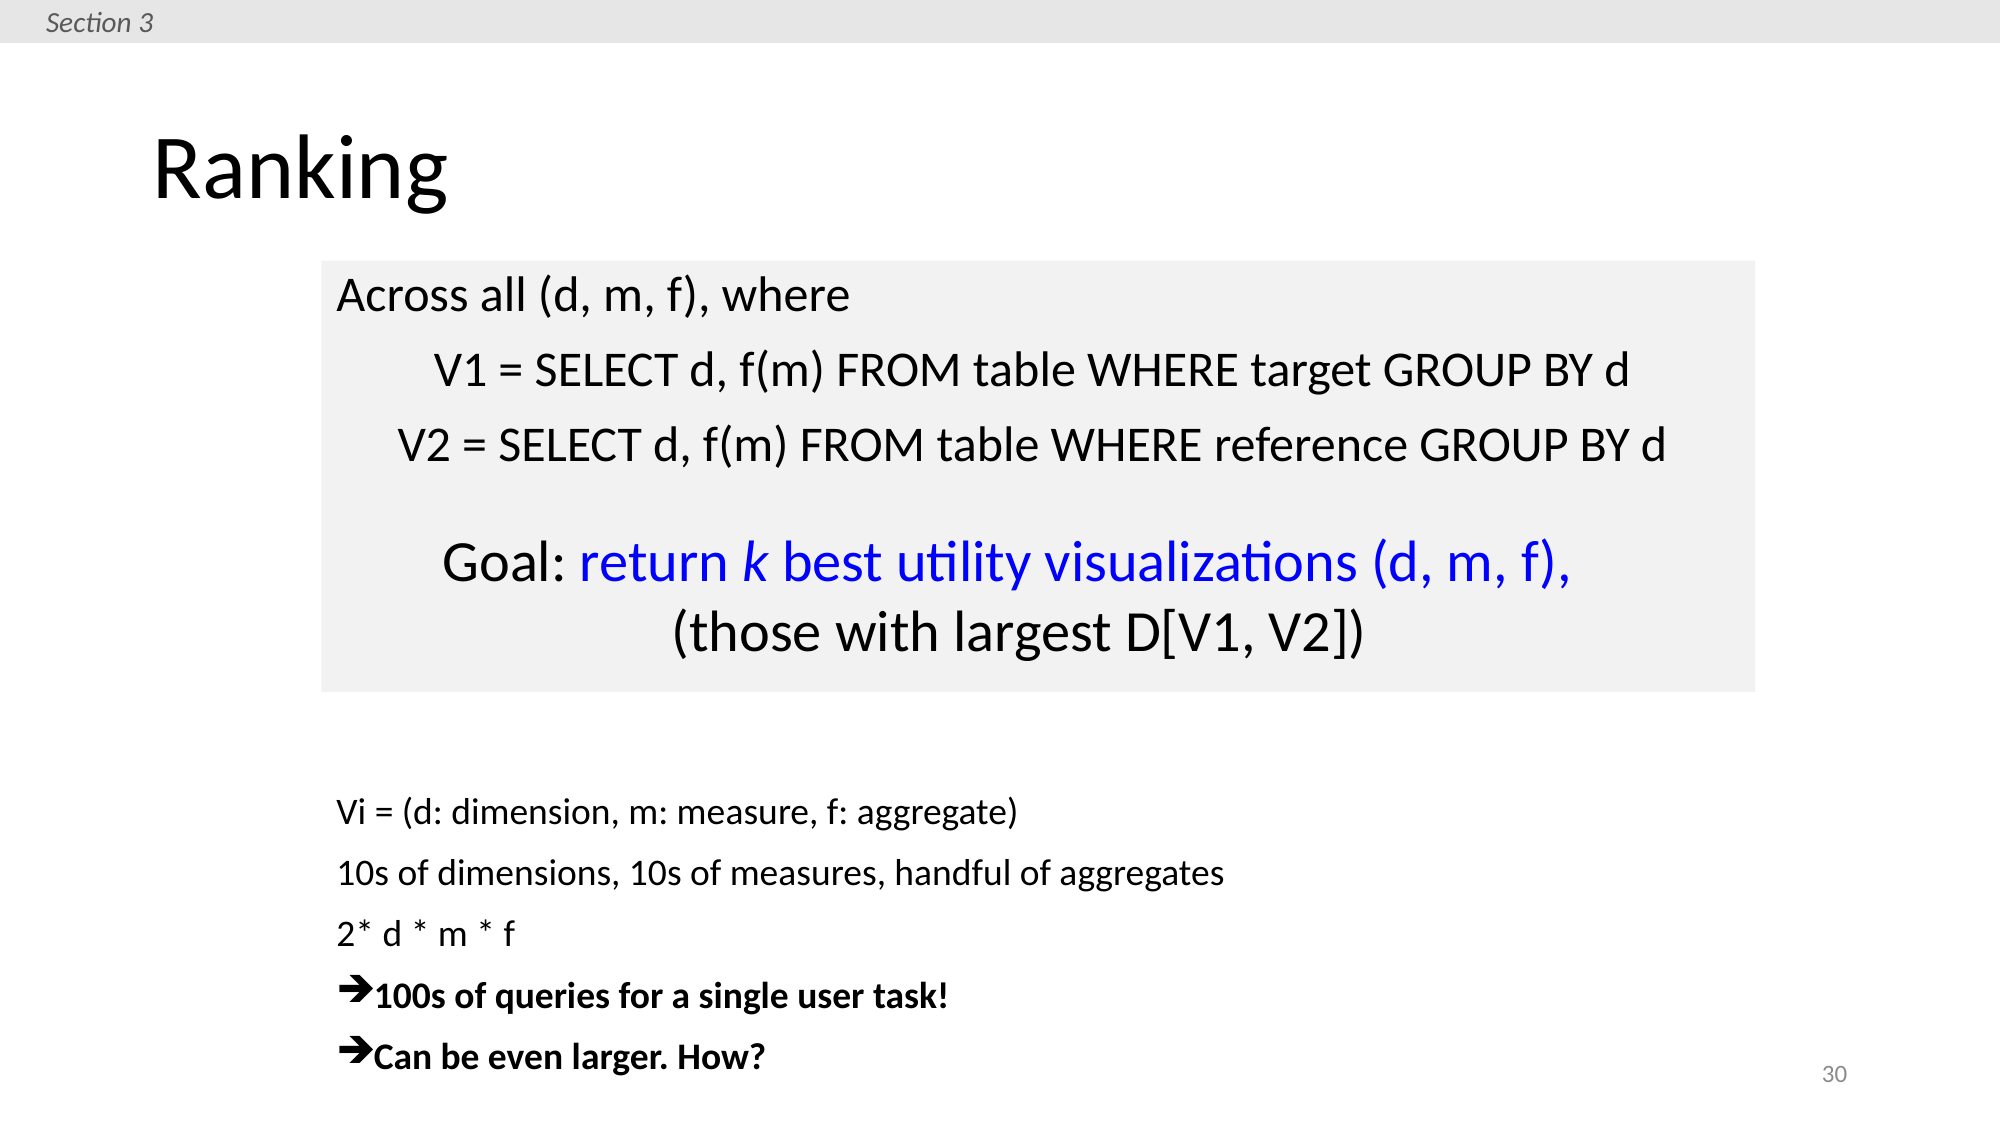

Section 3
# Ranking
Across all (d, m, f), where
V1 = SELECT d, f(m) FROM table WHERE target GROUP BY d
V2 = SELECT d, f(m) FROM table WHERE reference GROUP BY d

Vi = (d: dimension, m: measure, f: aggregate)
10s of dimensions, 10s of measures, handful of aggregates
2* d * m * f
100s of queries for a single user task!
Can be even larger. How?

Goal: return k best utility visualizations (d, m, f),
(those with largest D[V1, V2])
30